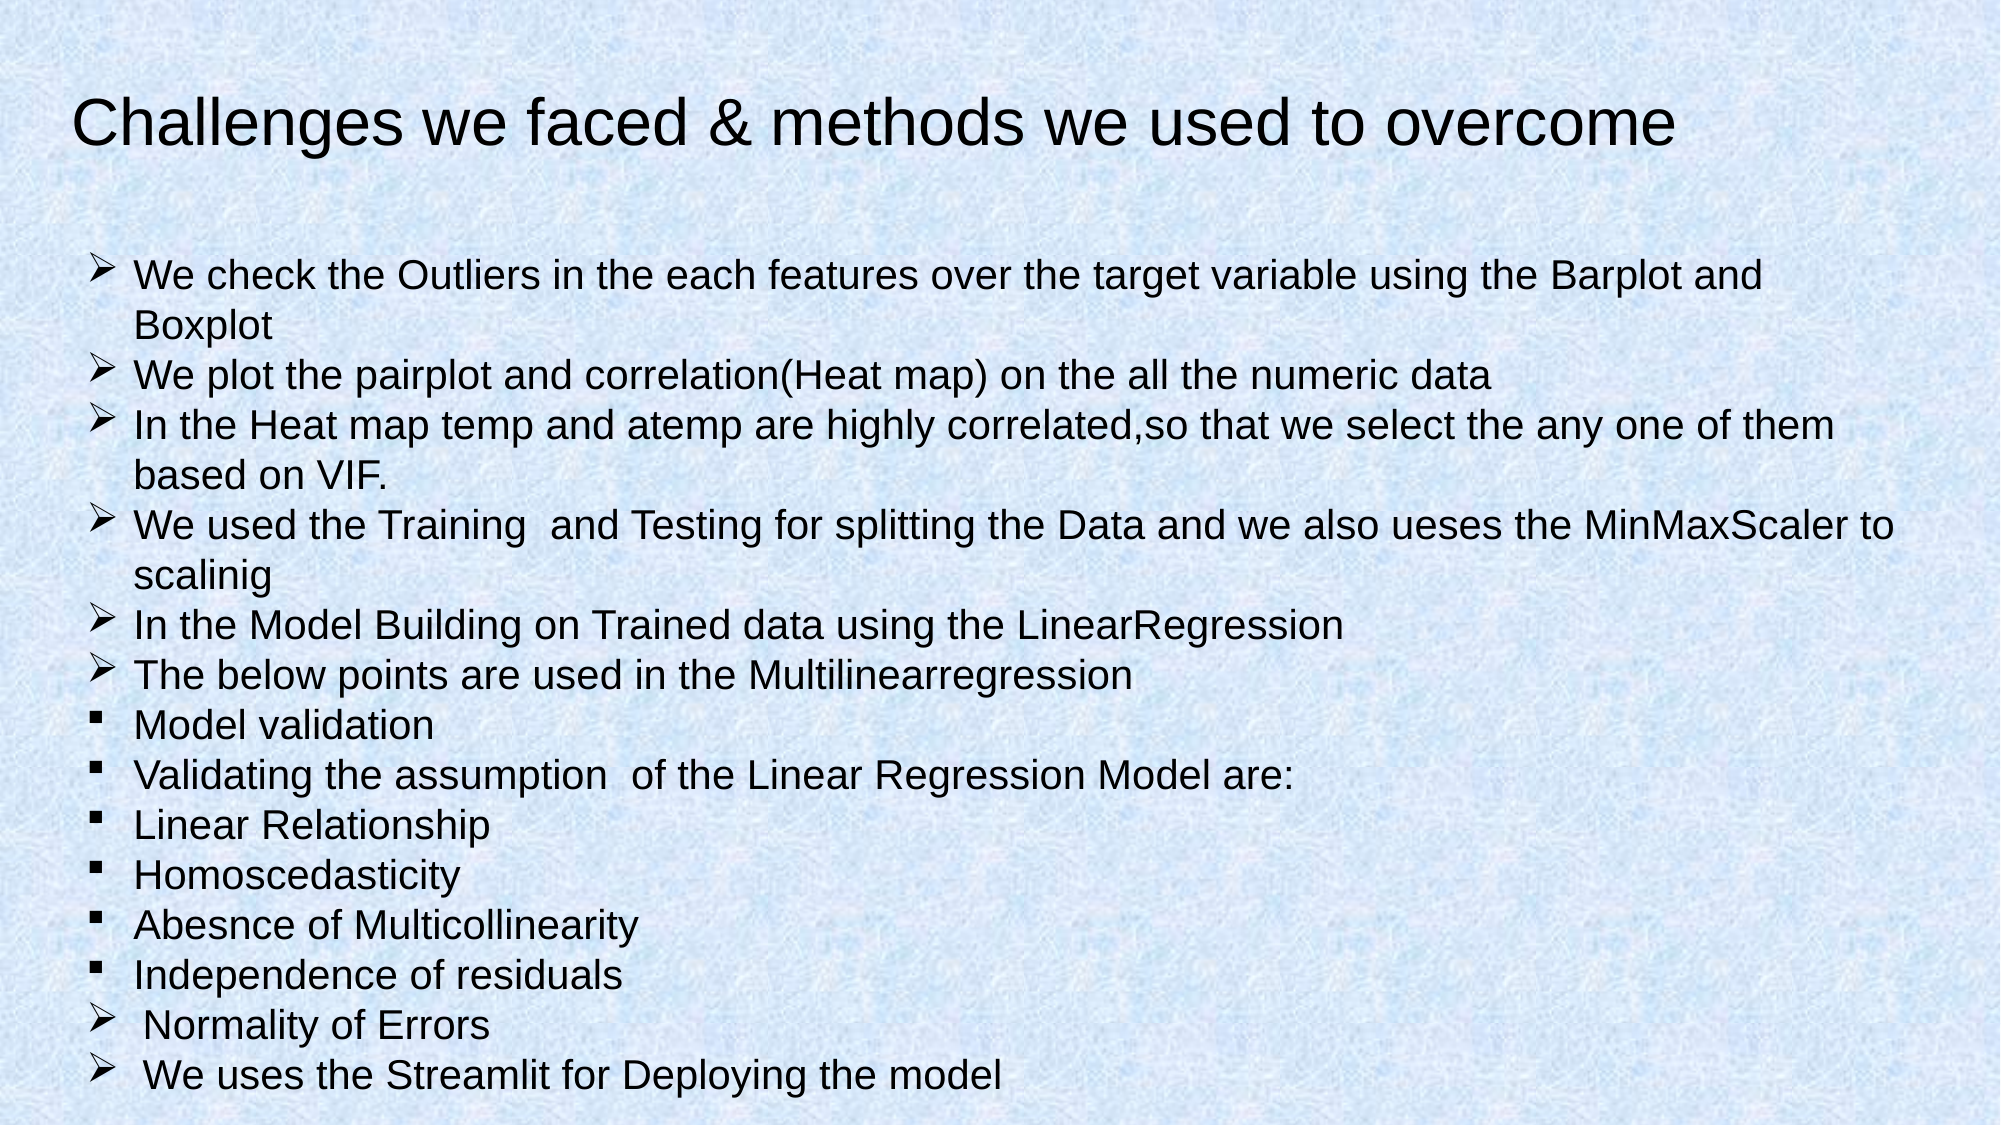

Challenges we faced & methods we used to overcome
We check the Outliers in the each features over the target variable using the Barplot and Boxplot
We plot the pairplot and correlation(Heat map) on the all the numeric data
In the Heat map temp and atemp are highly correlated,so that we select the any one of them based on VIF.
We used the Training  and Testing for splitting the Data and we also ueses the MinMaxScaler to scalinig
In the Model Building on Trained data using the LinearRegression
The below points are used in the Multilinearregression
Model validation
Validating the assumption  of the Linear Regression Model are:
Linear Relationship
Homoscedasticity
Abesnce of Multicollinearity
Independence of residuals
Normality of Errors
We uses the Streamlit for Deploying the model